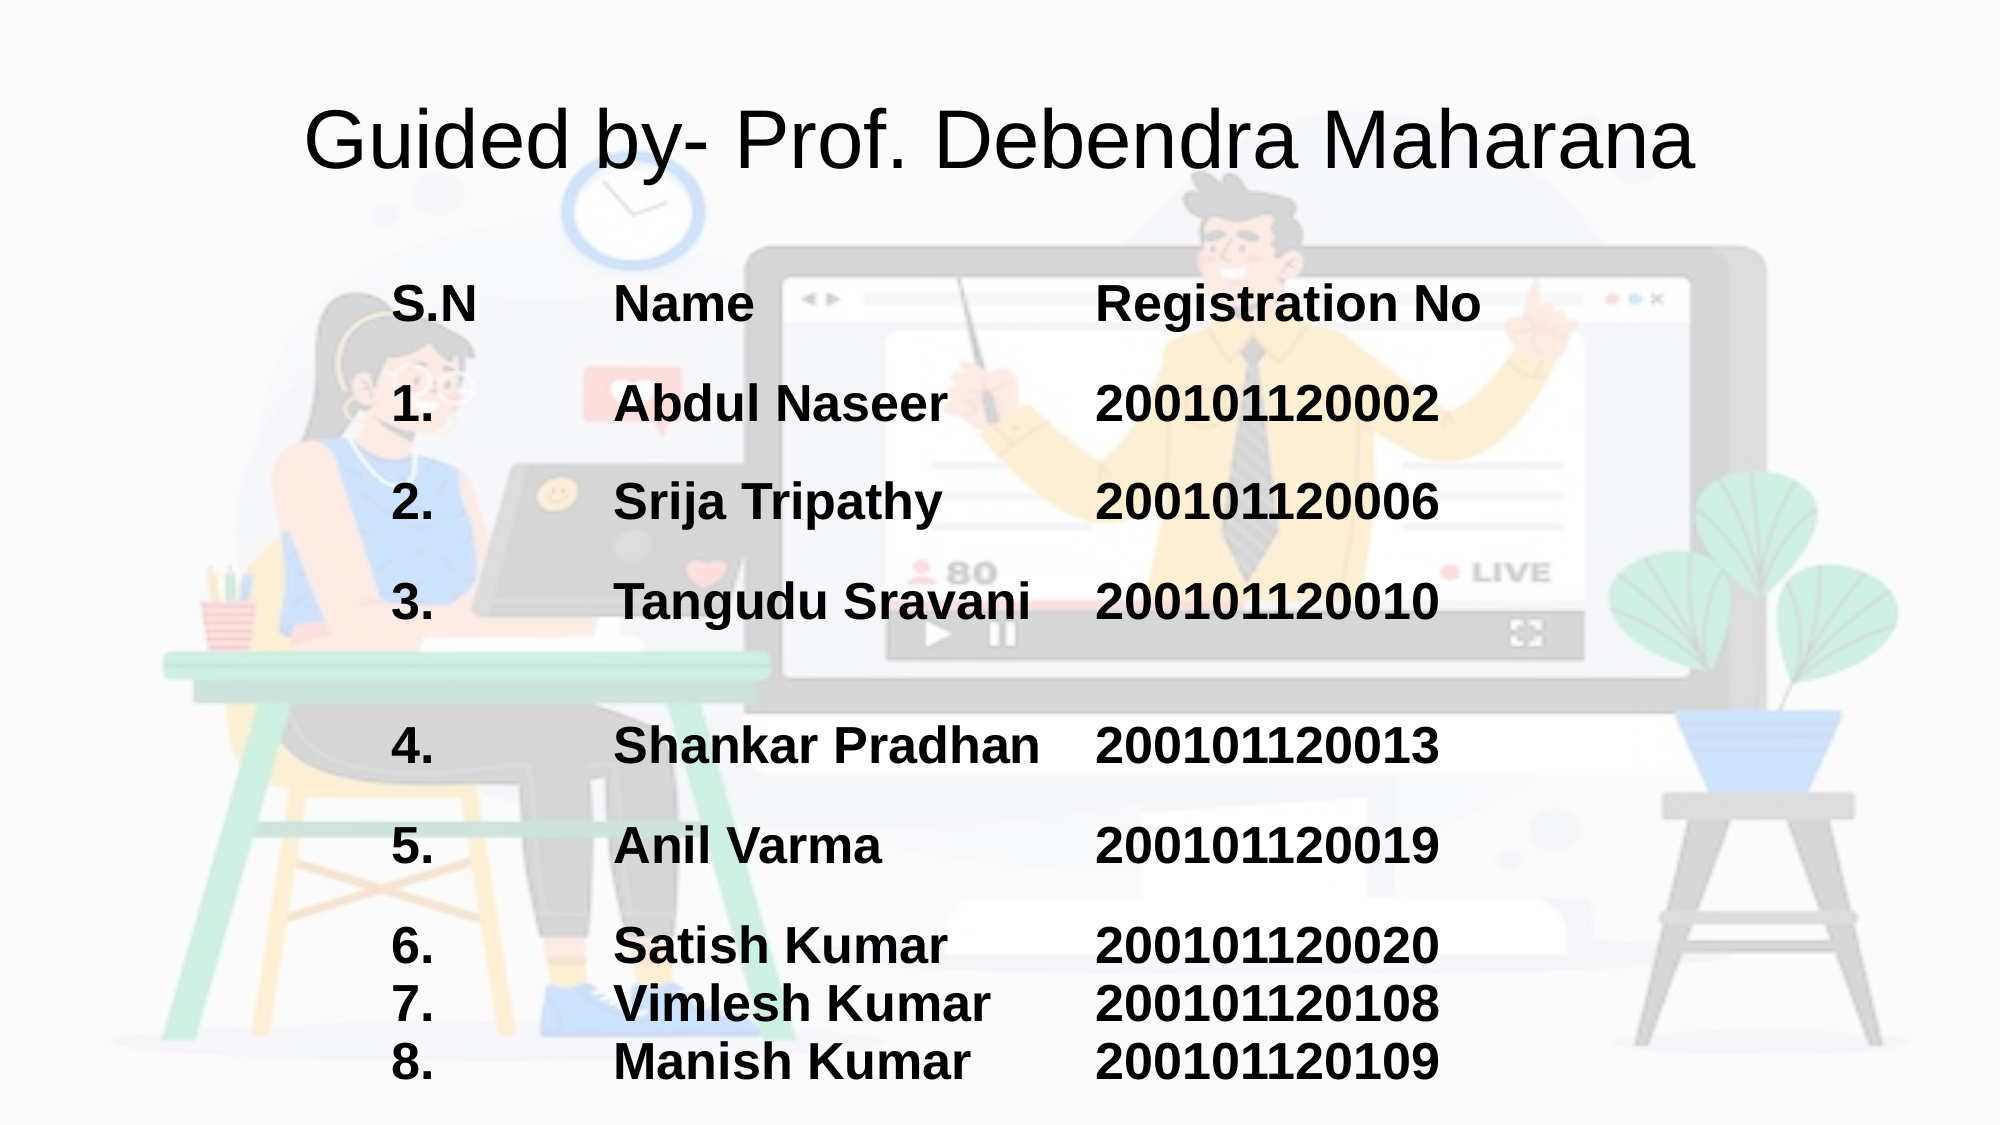

# Guided by- Prof. Debendra Maharana
| S.N | Name | Registration No |
| --- | --- | --- |
| 1. | Abdul Naseer | 200101120002 |
| 2. | Srija Tripathy | 200101120006 |
| 3. | Tangudu Sravani | 200101120010 |
| 4. | Shankar Pradhan | 200101120013 |
| 5. | Anil Varma | 200101120019 |
| 6. 7. 8. | Satish Kumar Vimlesh Kumar Manish Kumar | 200101120020 200101120108 200101120109 |